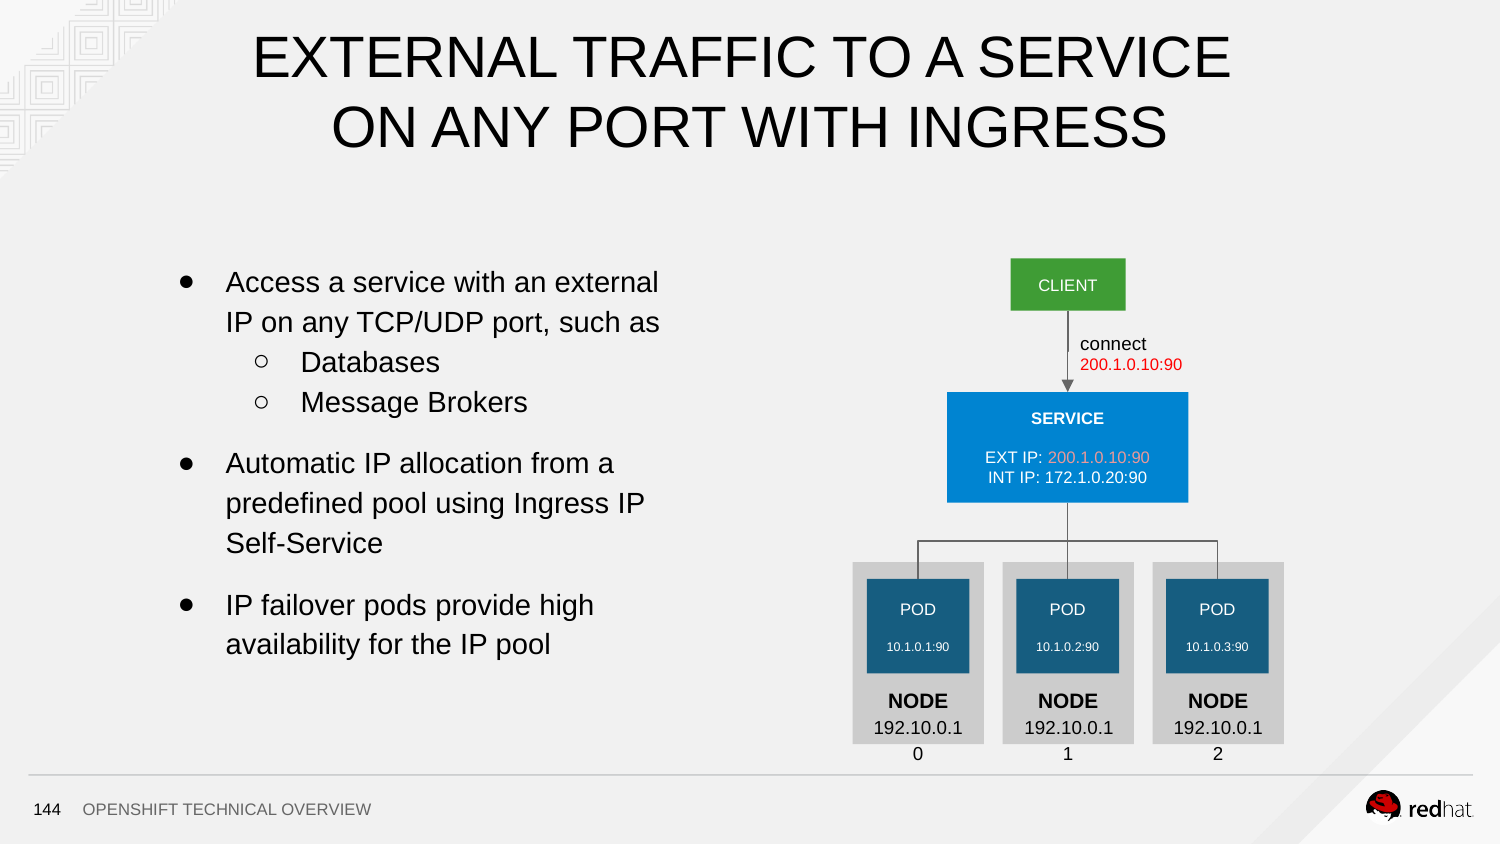

# EXTERNAL TRAFFIC TO A SERVICE ON ANY PORT WITH INGRESS
Access a service with an external IP on any TCP/UDP port, such as
Databases
Message Brokers
Automatic IP allocation from a predefined pool using Ingress IP Self-Service
IP failover pods provide high availability for the IP pool

CLIENT
connect
200.1.0.10:90
SERVICE
EXT IP: 200.1.0.10:90
INT IP: 172.1.0.20:90

NODE
192.10.0.10

NODE
192.10.0.11

NODE
192.10.0.12
POD
10.1.0.1:90
POD

10.1.0.2:90
POD

10.1.0.3:90
144